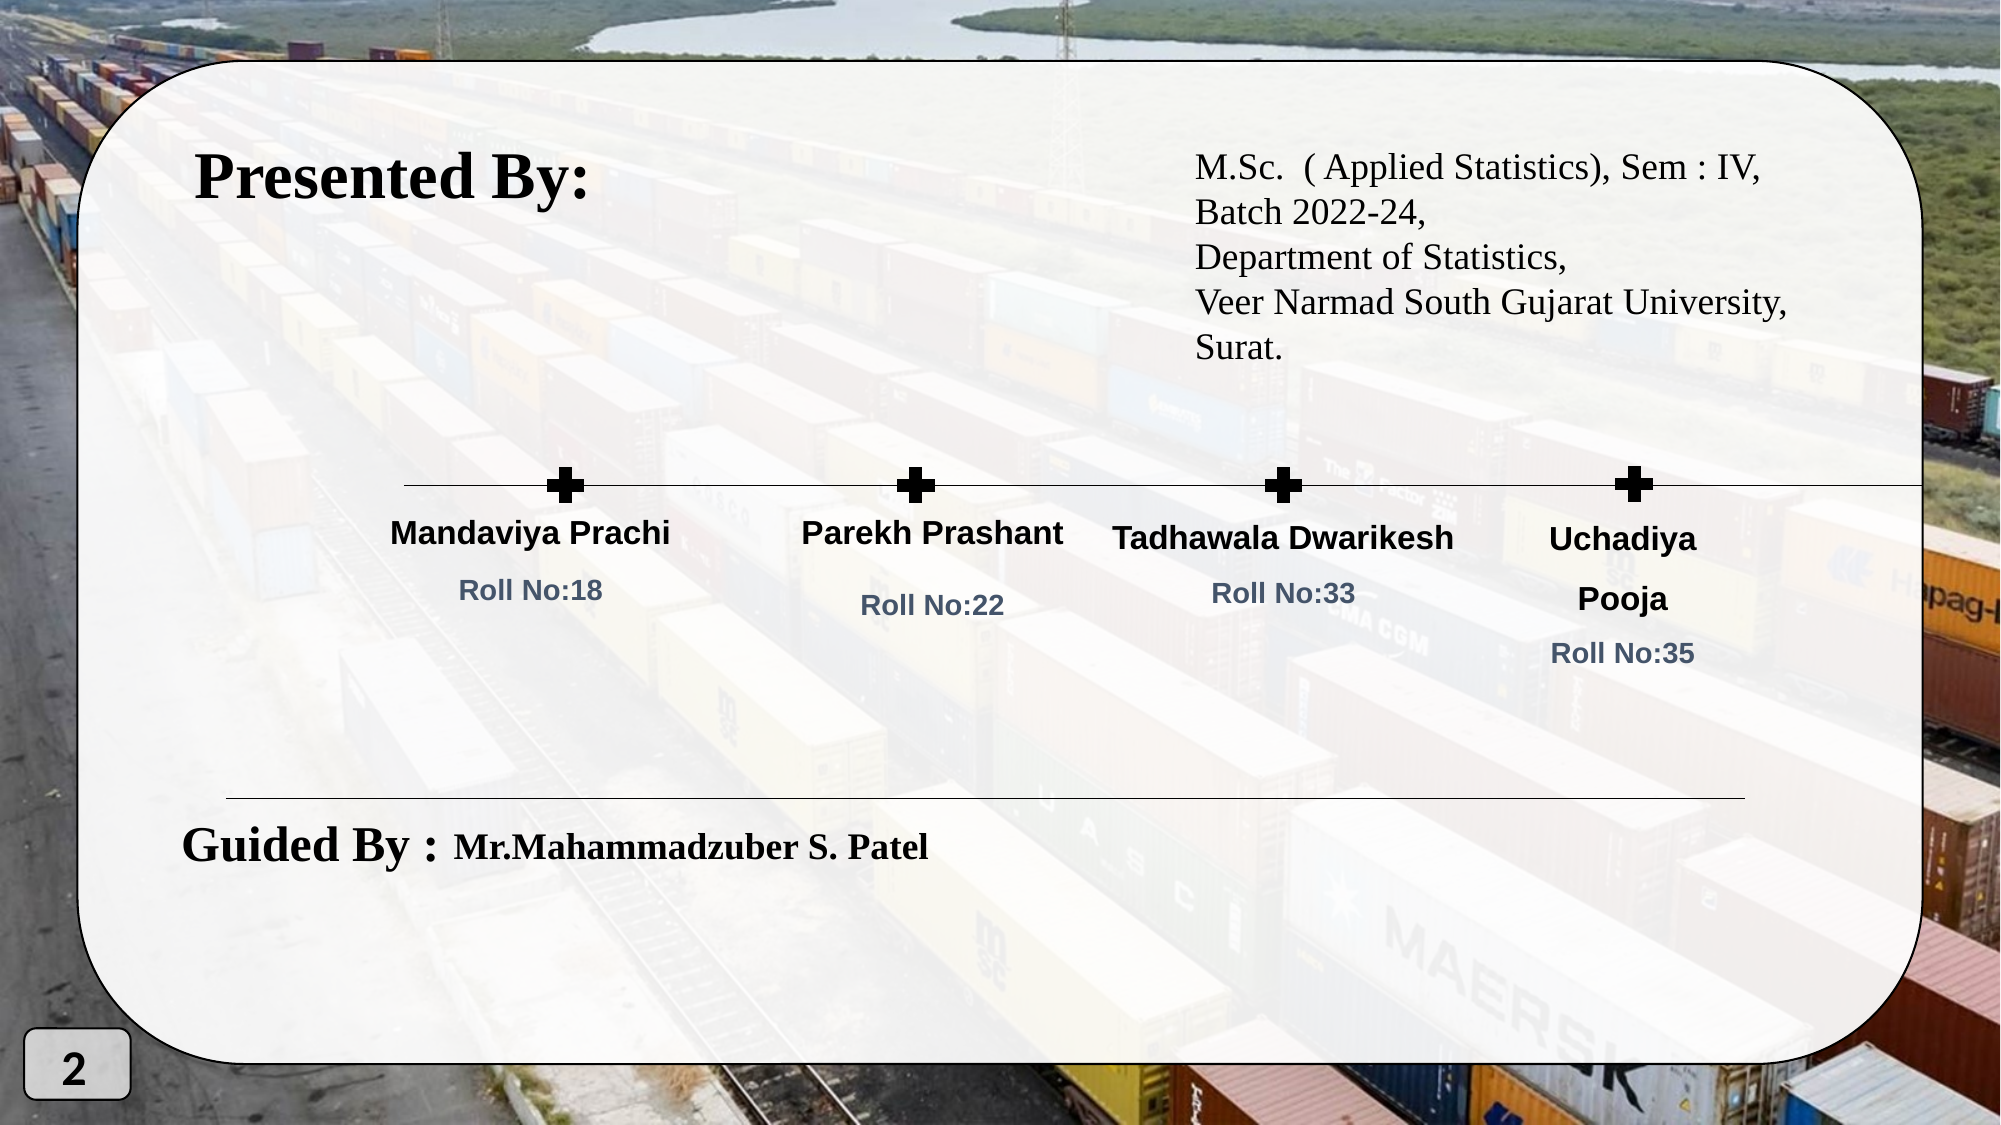

Presented By:
M.Sc.  ( Applied Statistics), Sem : IV,
Batch 2022-24,
Department of Statistics,
Veer Narmad South Gujarat University, Surat.

Tadhawala Dwarikesh
Roll No:33

Uchadiya Pooja
Roll No:35

Mandaviya Prachi
Roll No:18

Parekh Prashant
Roll No:22

Guided By :
Mr.Mahammadzuber S. Patel

2